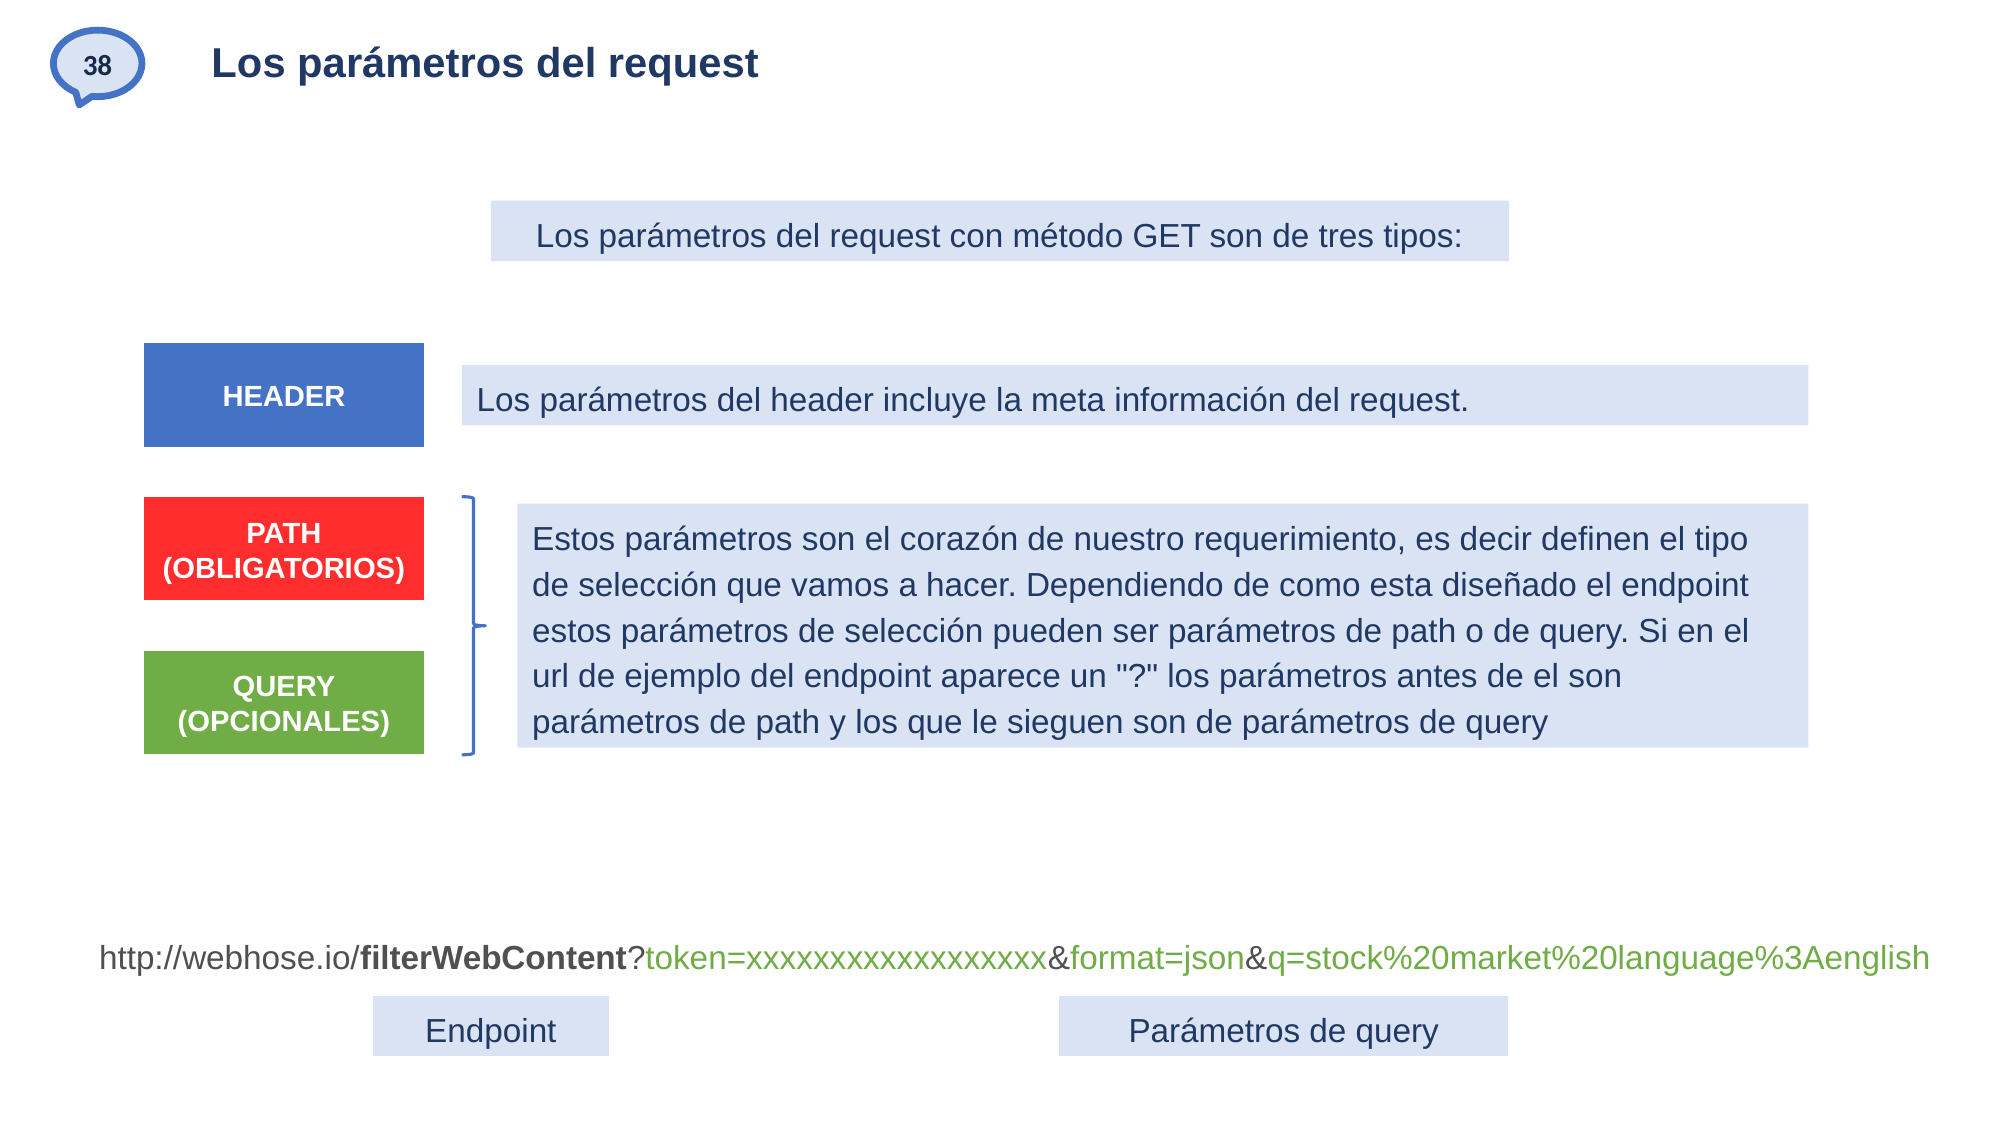

38
# Los parámetros del request
Los parámetros del request con método GET son de tres tipos:
HEADER
Los parámetros del header incluye la meta información del request.
PATH (OBLIGATORIOS)

Estos parámetros son el corazón de nuestro requerimiento, es decir definen el tipo de selección que vamos a hacer. Dependiendo de como esta diseñado el endpoint estos parámetros de selección pueden ser parámetros de path o de query. Si en el url de ejemplo del endpoint aparece un "?" los parámetros antes de el son parámetros de path y los que le sieguen son de parámetros de query
QUERY (OPCIONALES)
http://webhose.io/filterWebContent?token=xxxxxxxxxxxxxxxxxx&format=json&q=stock%20market%20language%3Aenglish
Endpoint
Parámetros de query